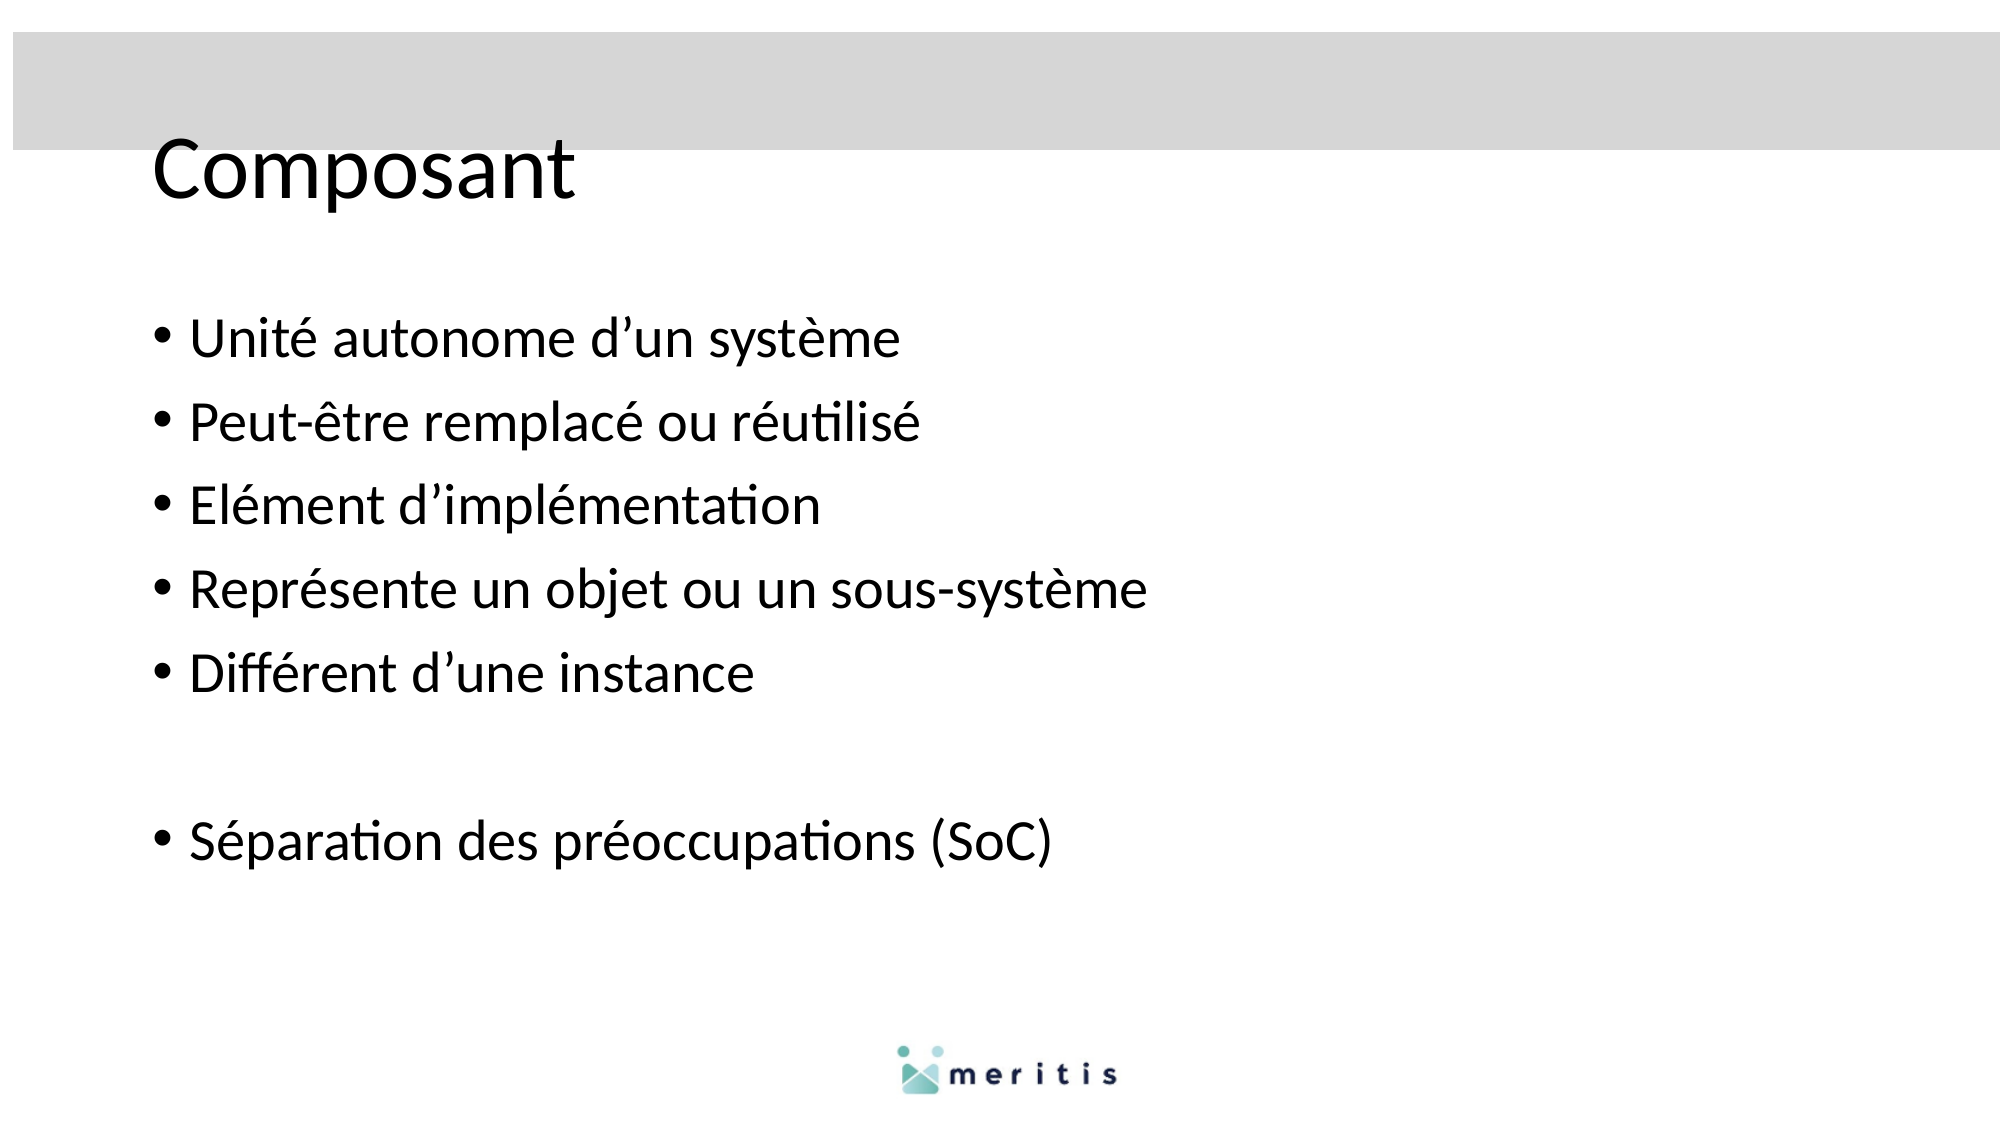

# Composant
Unité autonome d’un système
Peut-être remplacé ou réutilisé
Elément d’implémentation
Représente un objet ou un sous-système
Différent d’une instance

Séparation des préoccupations (SoC)